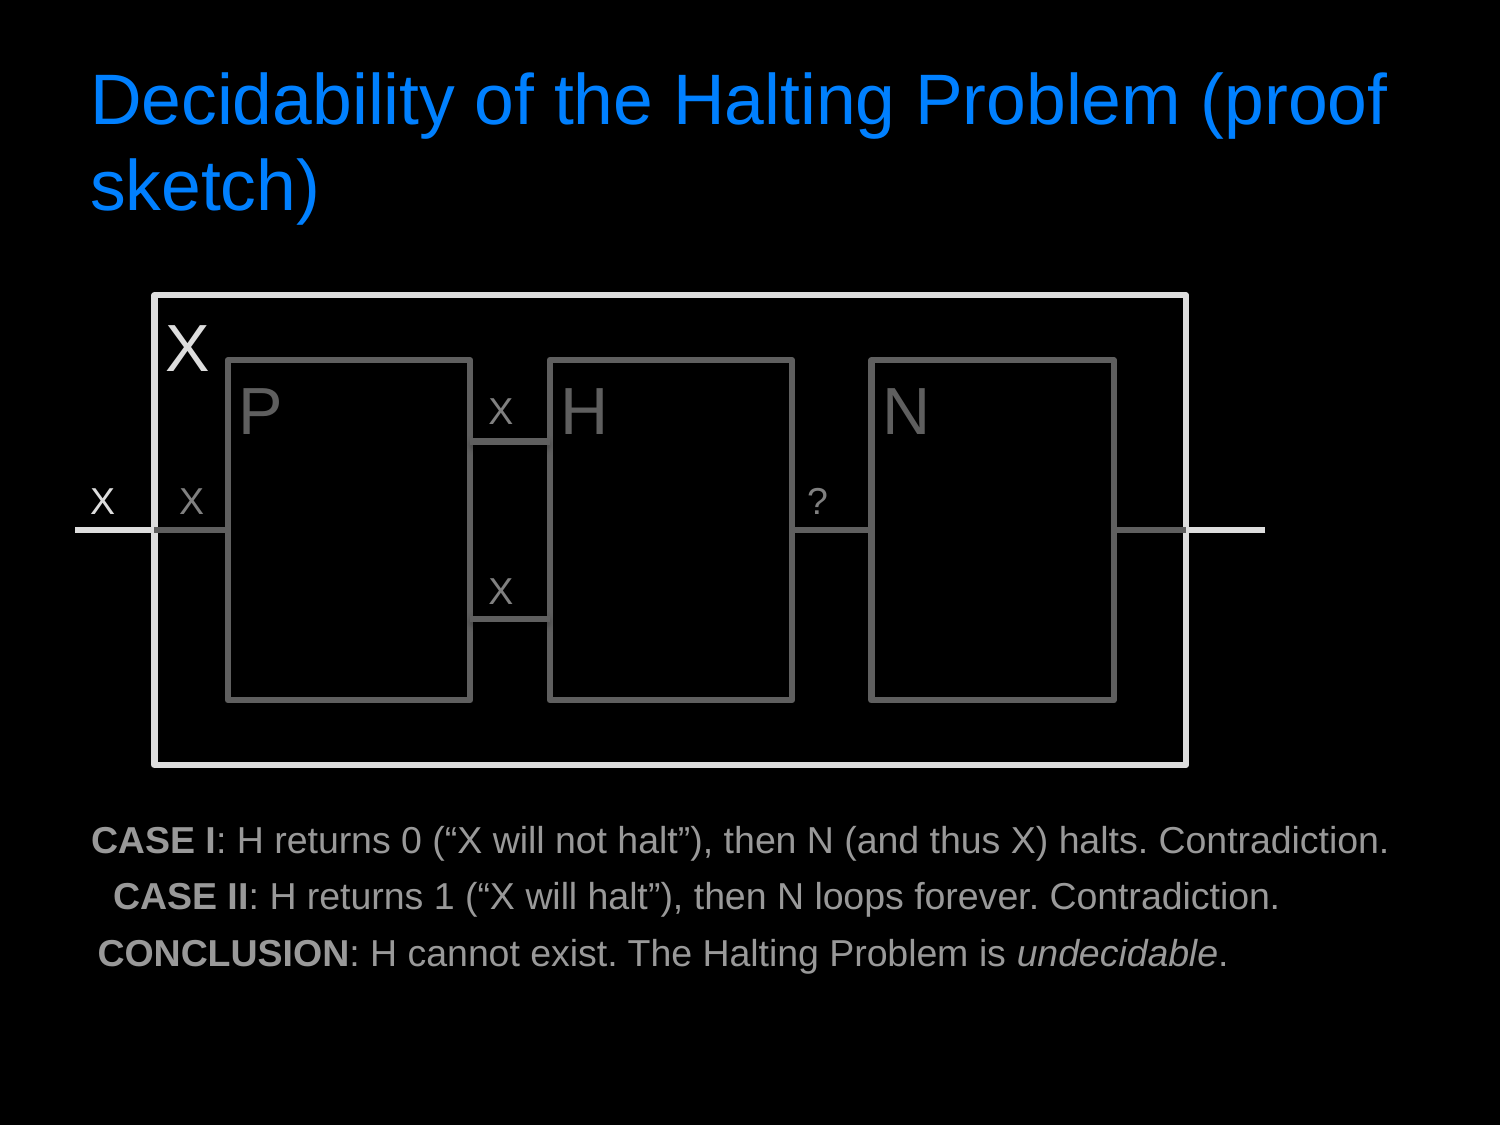

# Decidability of the Halting Problem (proof sketch)

X

P

H
N
X
X
X
?
X
CASE I: H returns 0 (“X will not halt”), then N (and thus X) halts. Contradiction.
CASE II: H returns 1 (“X will halt”), then N loops forever. Contradiction.
CONCLUSION: H cannot exist. The Halting Problem is undecidable.